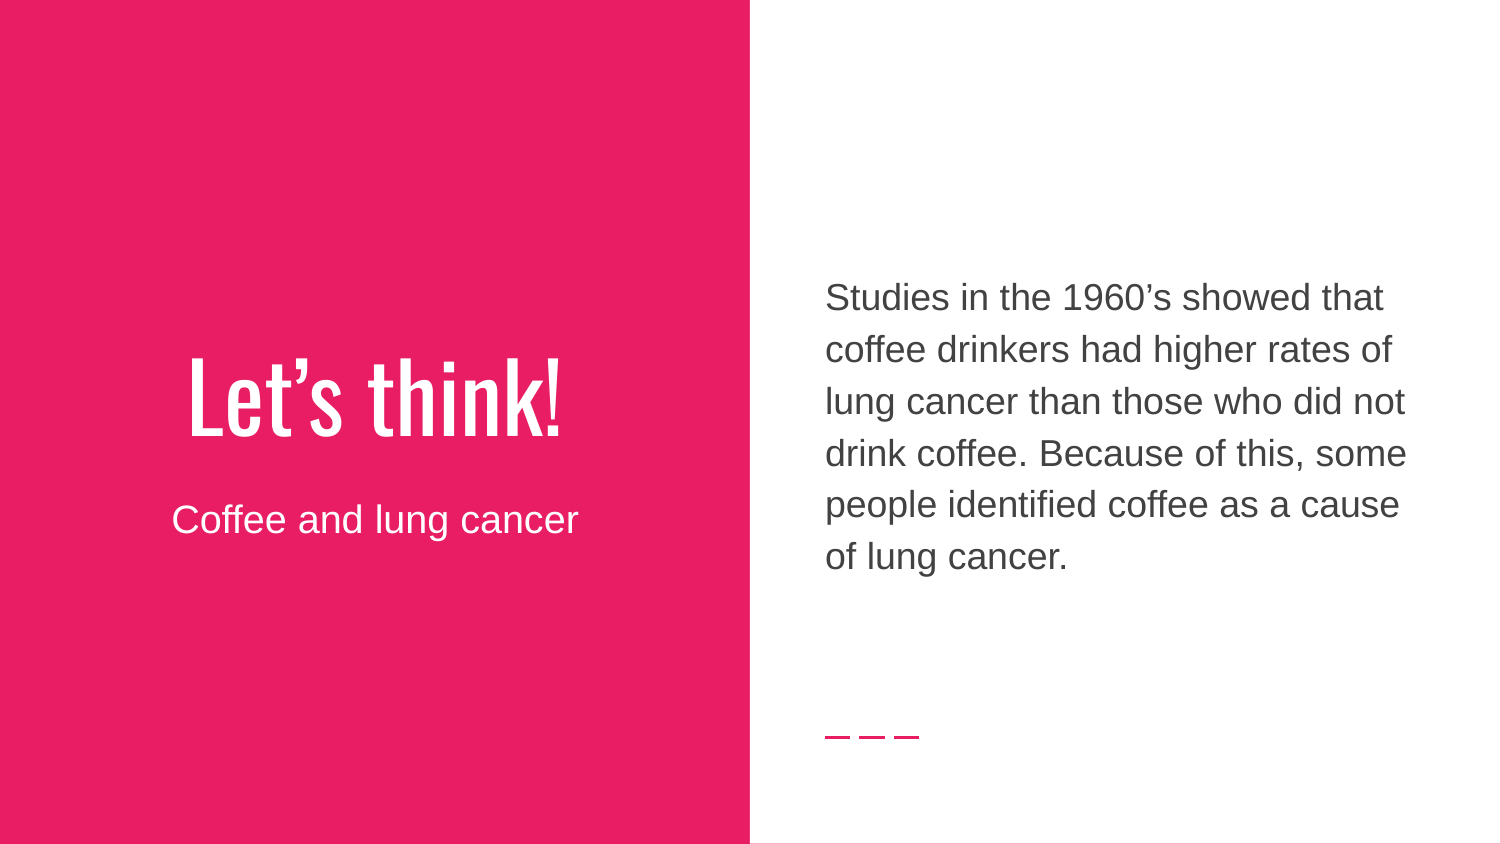

Studies in the 1960’s showed that coffee drinkers had higher rates of lung cancer than those who did not drink coffee. Because of this, some people identified coffee as a cause of lung cancer.
# Let’s think!
Coffee and lung cancer